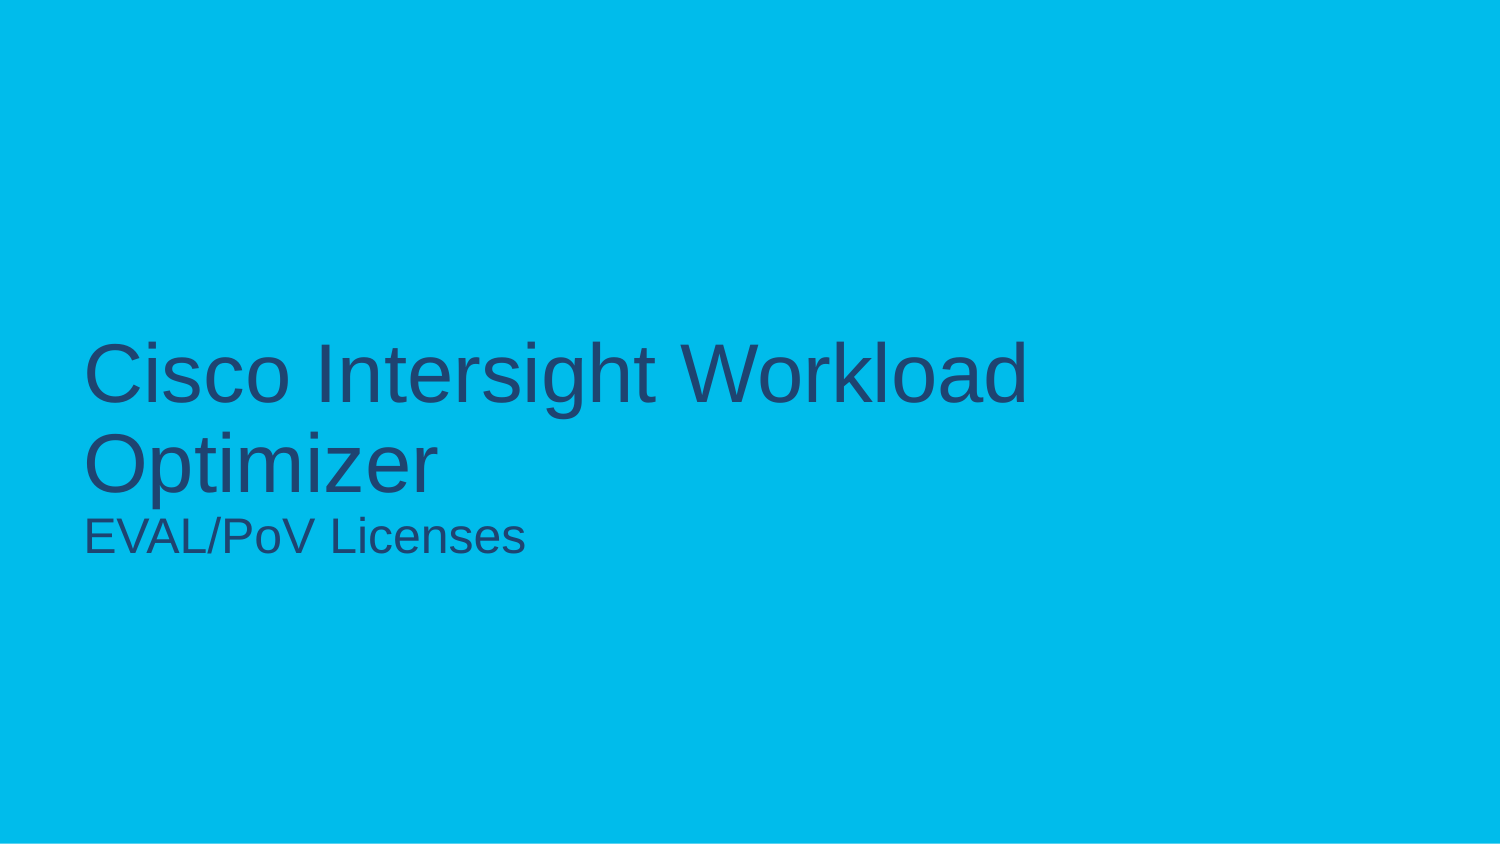

# Cisco Intersight Workload Optimizer EVAL/PoV Licenses